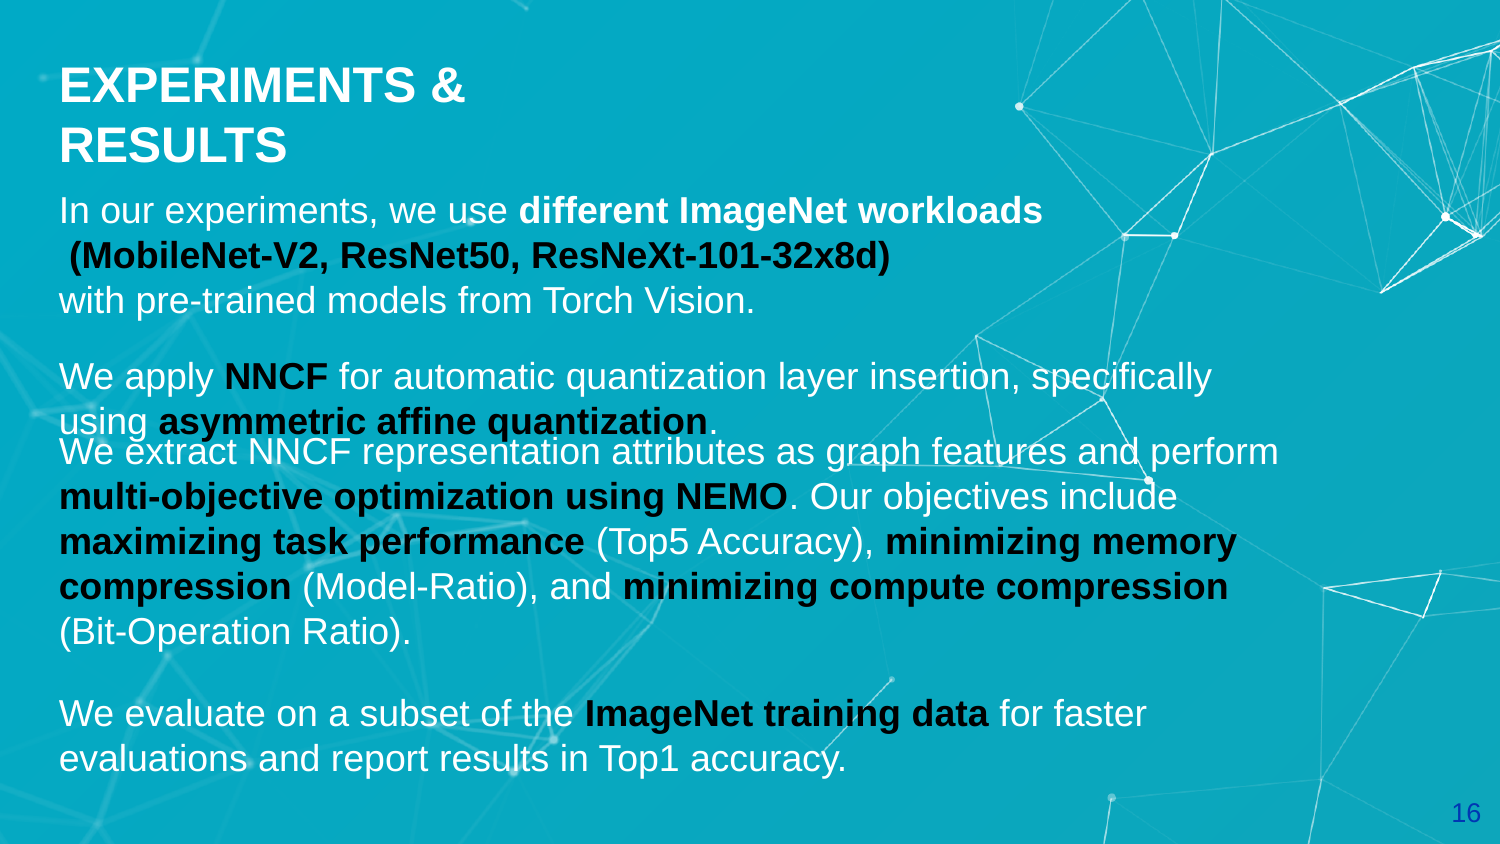

# EXPERIMENTS & RESULTS
In our experiments, we use different ImageNet workloads
 (MobileNet-V2, ResNet50, ResNeXt-101-32x8d)
with pre-trained models from Torch Vision.

We apply NNCF for automatic quantization layer insertion, specifically using asymmetric affine quantization.
We extract NNCF representation attributes as graph features and perform multi-objective optimization using NEMO. Our objectives include maximizing task performance (Top5 Accuracy), minimizing memory compression (Model-Ratio), and minimizing compute compression (Bit-Operation Ratio).
We evaluate on a subset of the ImageNet training data for faster evaluations and report results in Top1 accuracy.
16